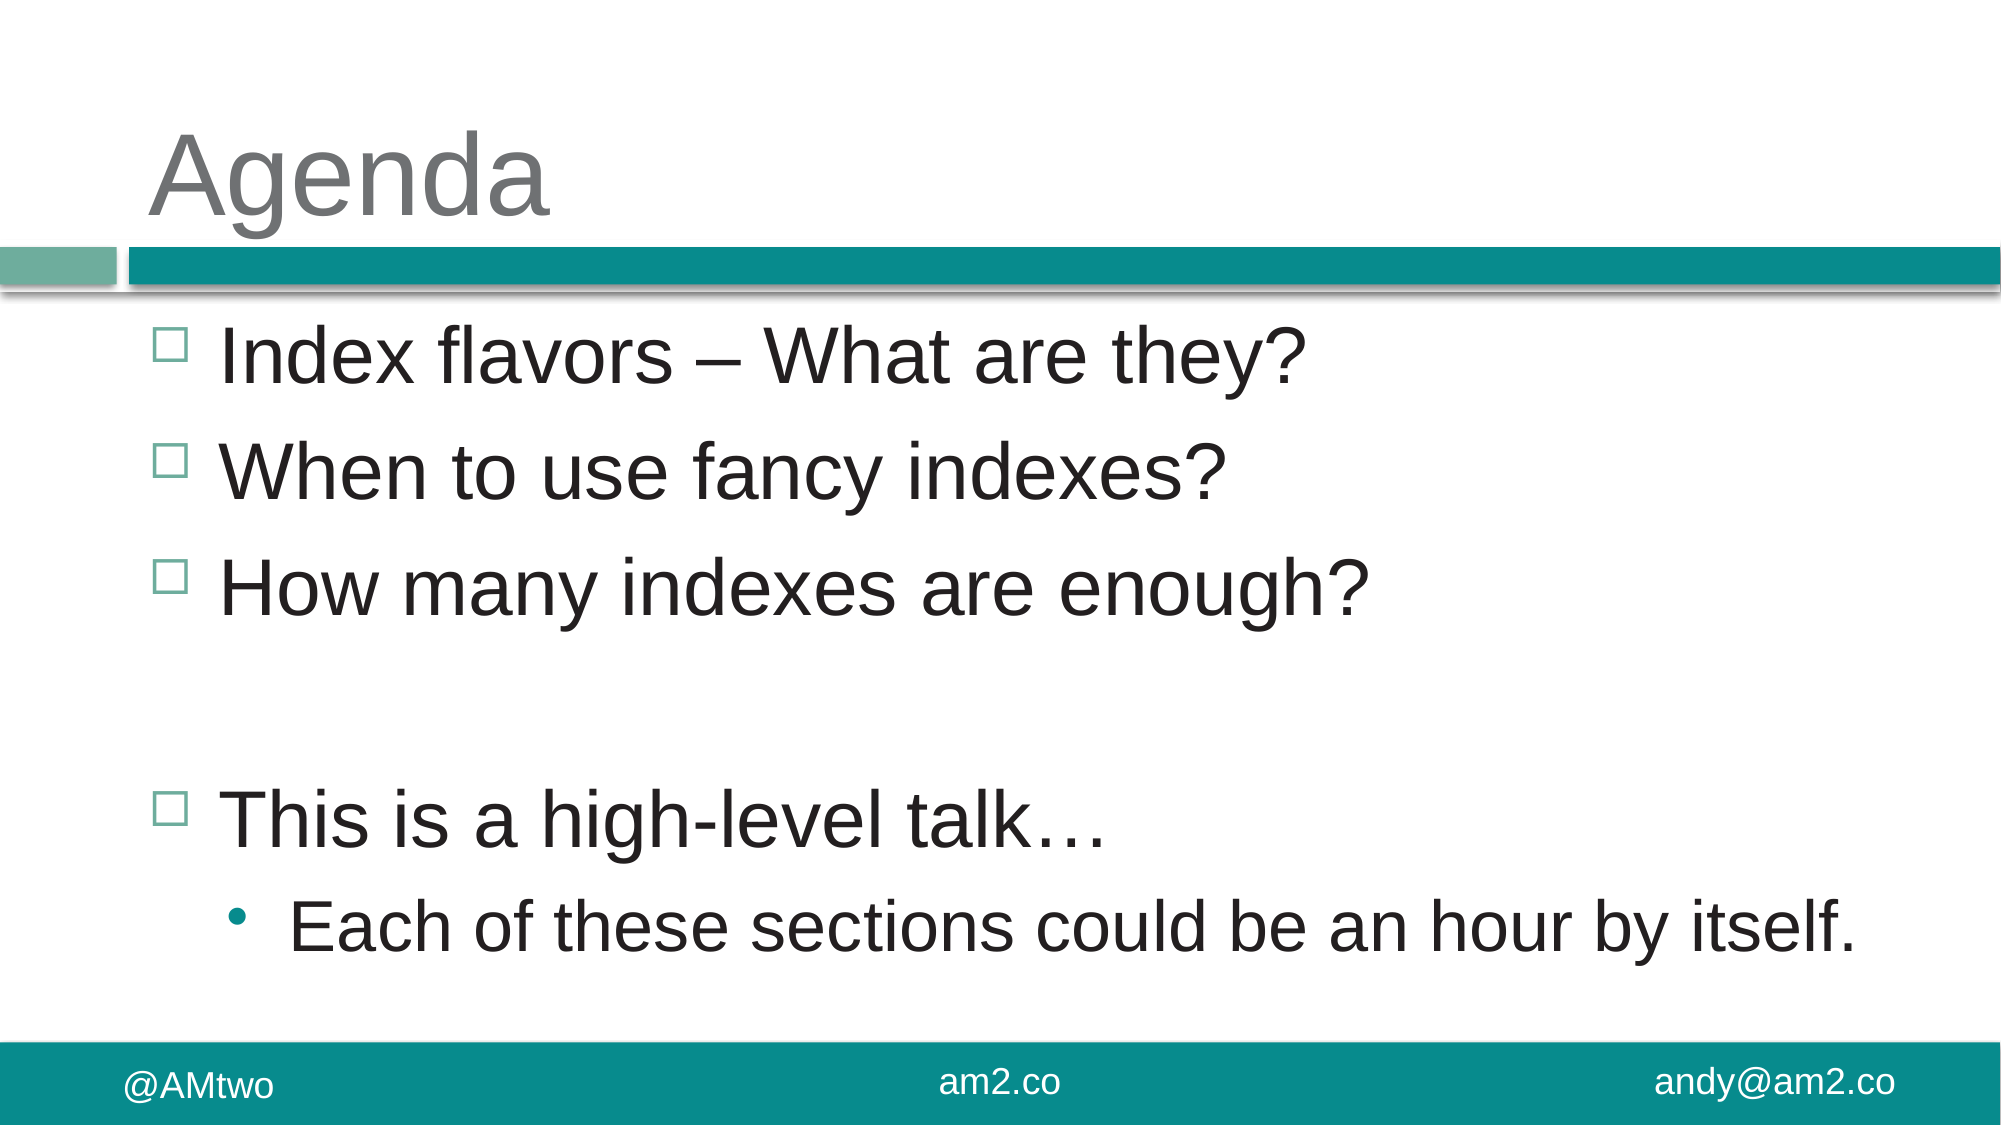

# Agenda
Index flavors – What are they?
When to use fancy indexes?
How many indexes are enough?

This is a high-level talk…
Each of these sections could be an hour by itself.